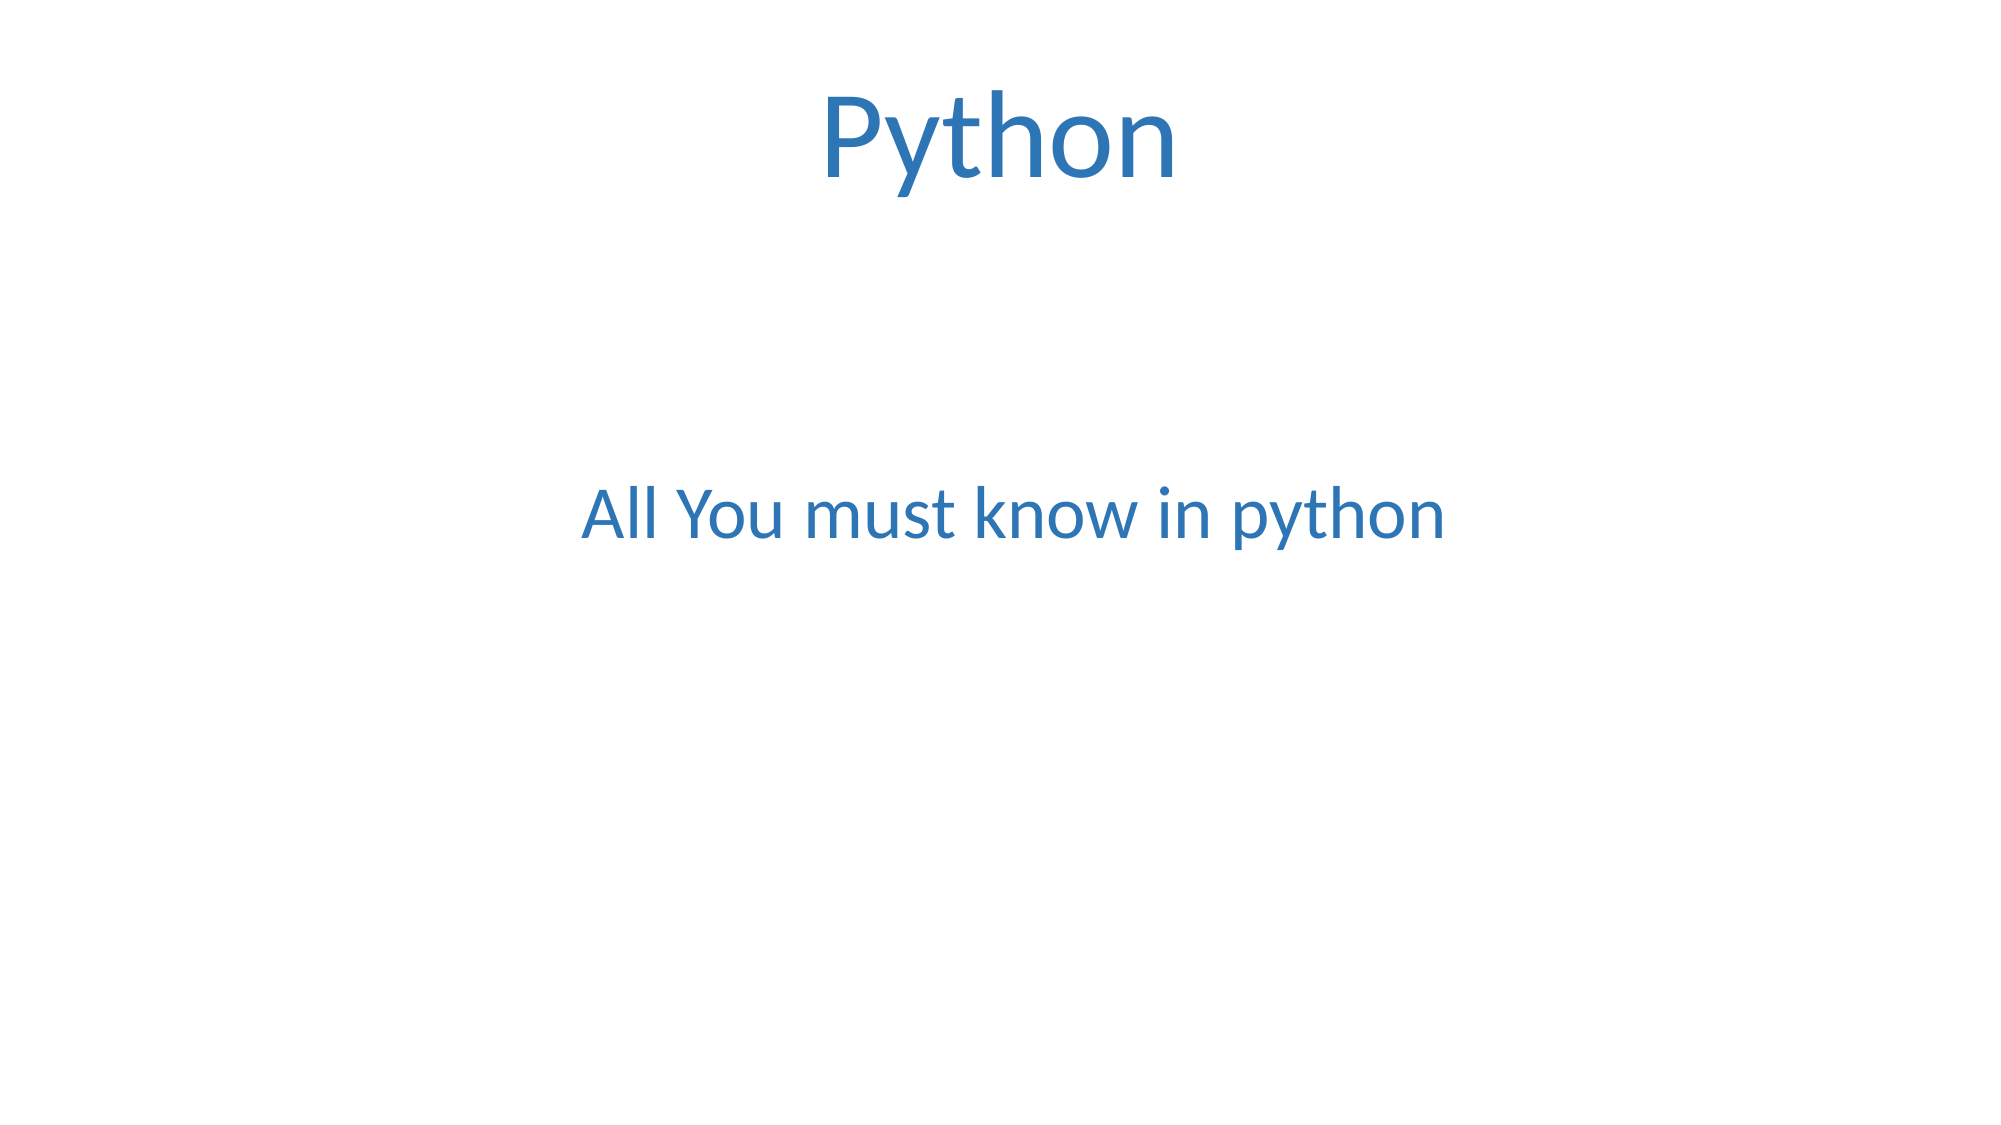

# Python
All You must know in python